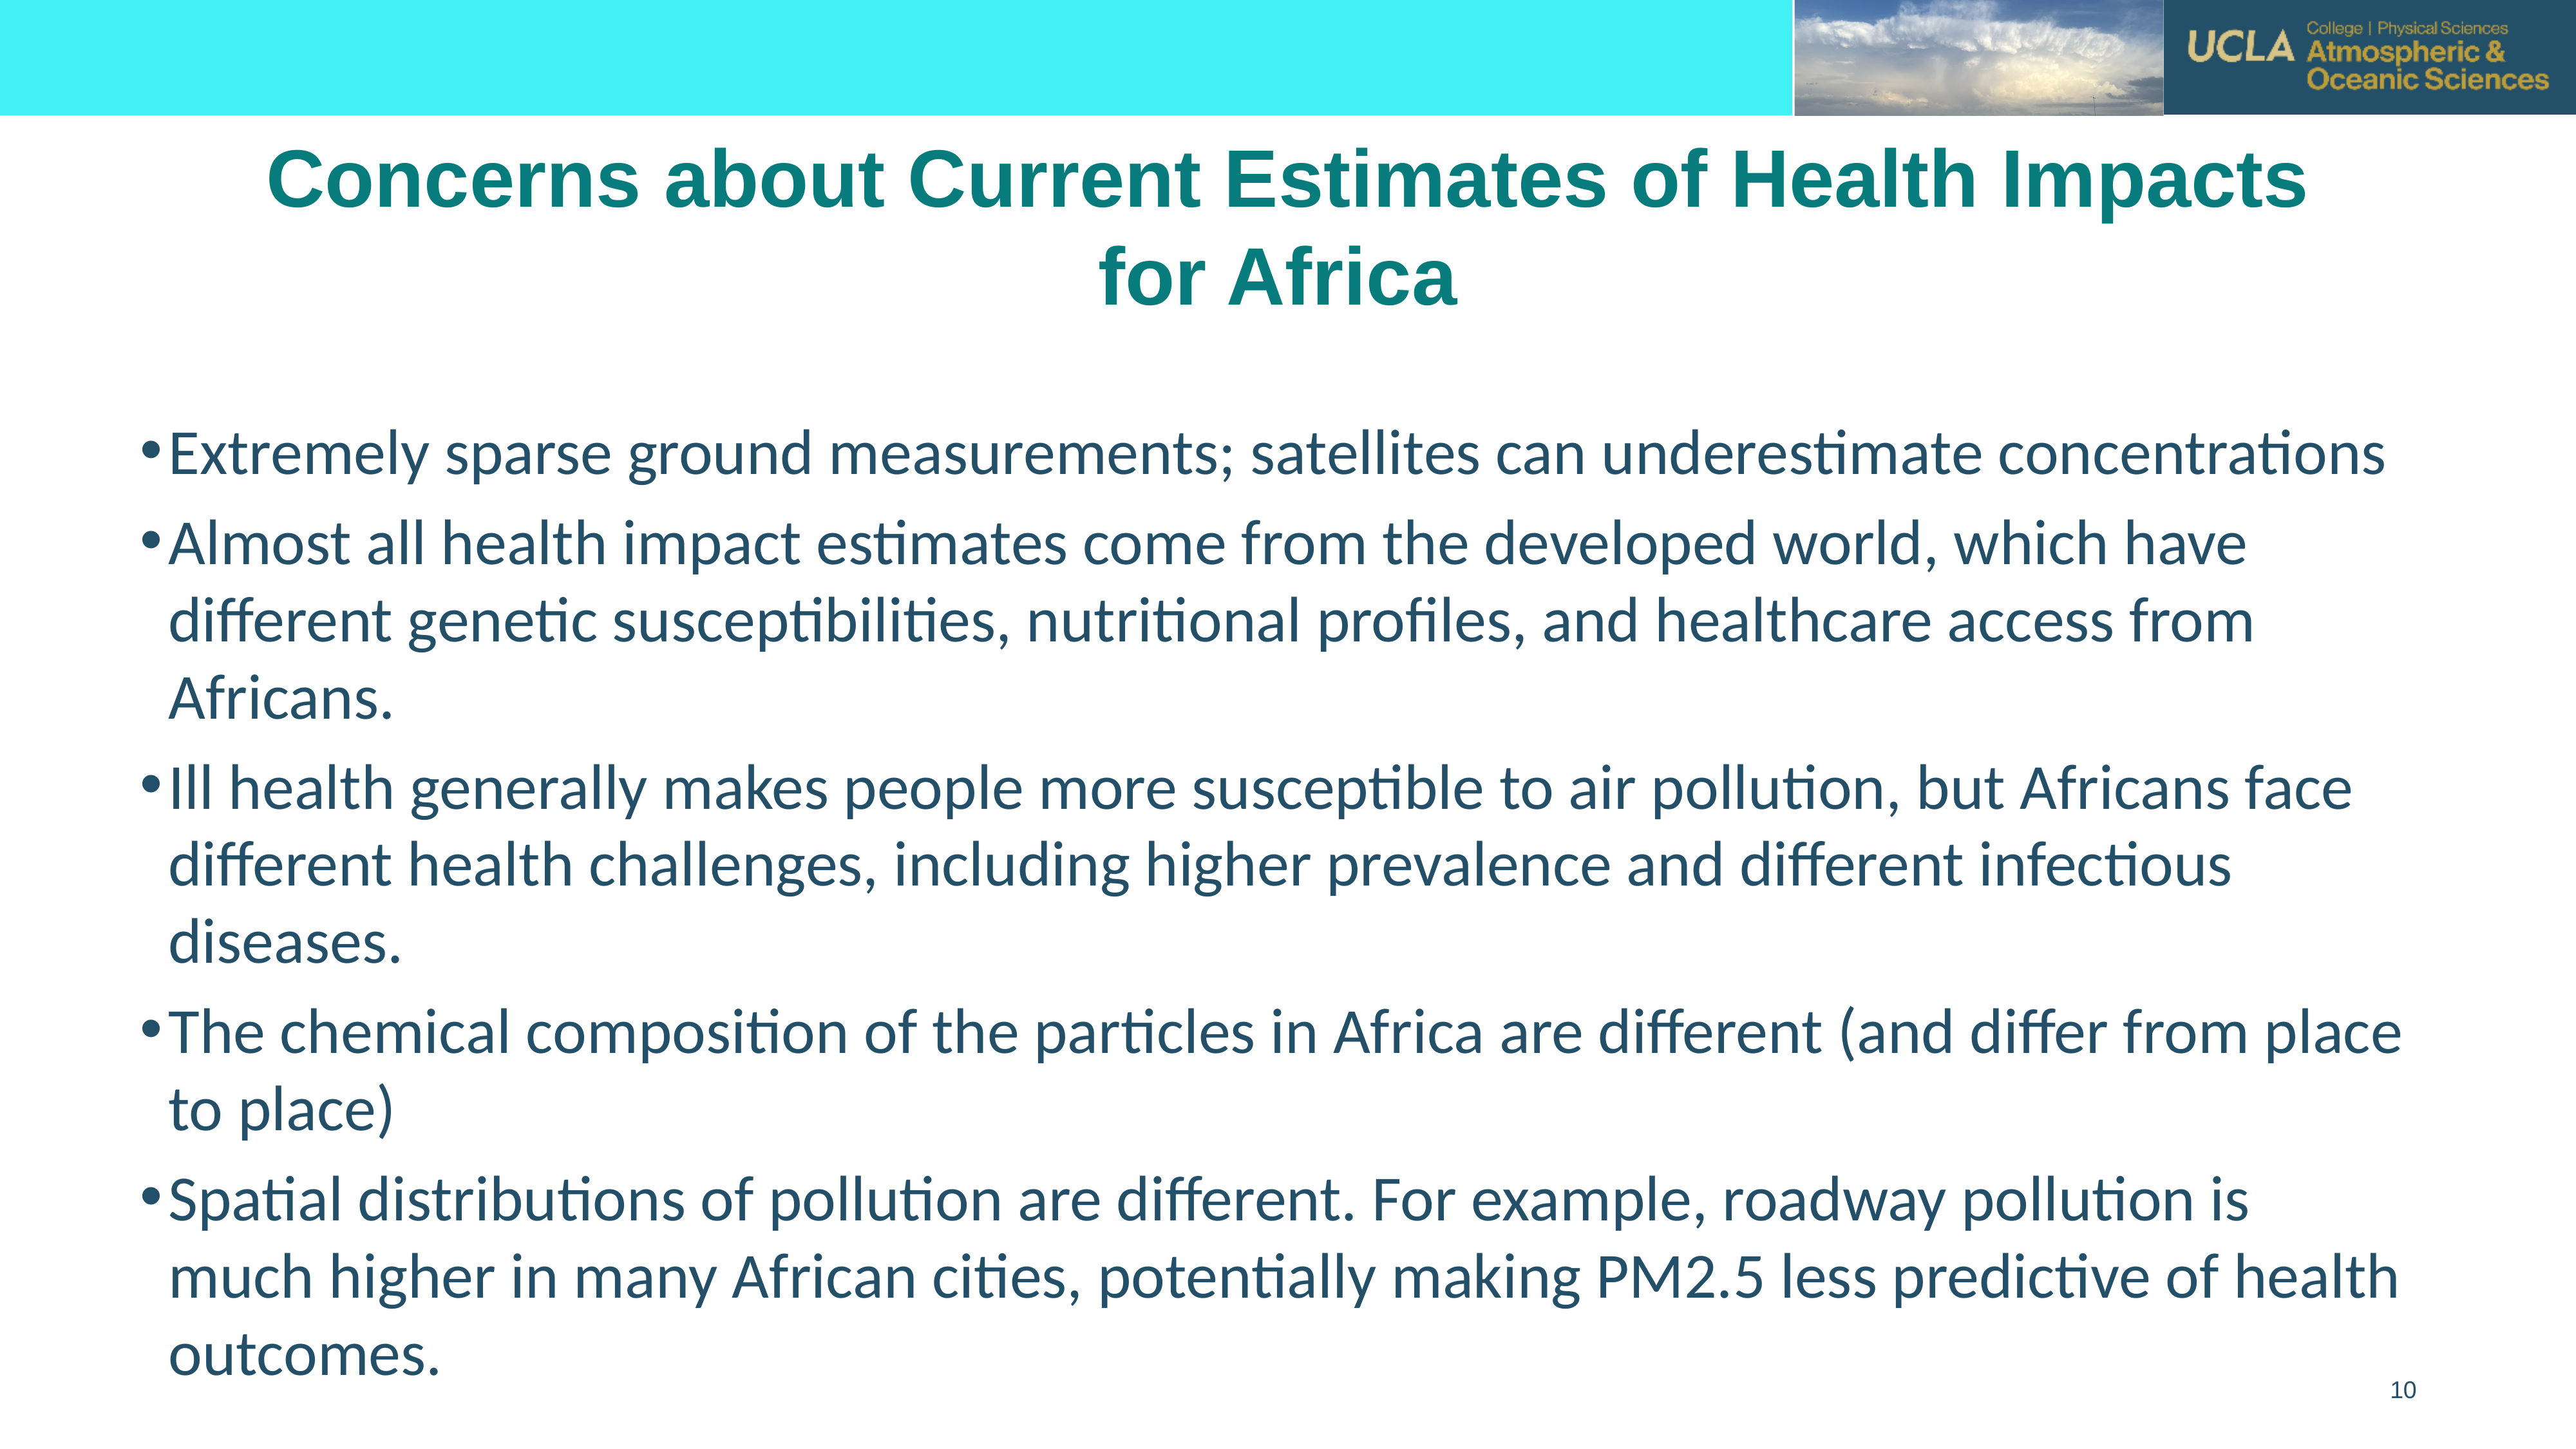

# Concerns about Current Estimates of Health Impacts for Africa
Extremely sparse ground measurements; satellites can underestimate concentrations
Almost all health impact estimates come from the developed world, which have different genetic susceptibilities, nutritional profiles, and healthcare access from Africans.
Ill health generally makes people more susceptible to air pollution, but Africans face different health challenges, including higher prevalence and different infectious diseases.
The chemical composition of the particles in Africa are different (and differ from place to place)
Spatial distributions of pollution are different. For example, roadway pollution is much higher in many African cities, potentially making PM2.5 less predictive of health outcomes.
10